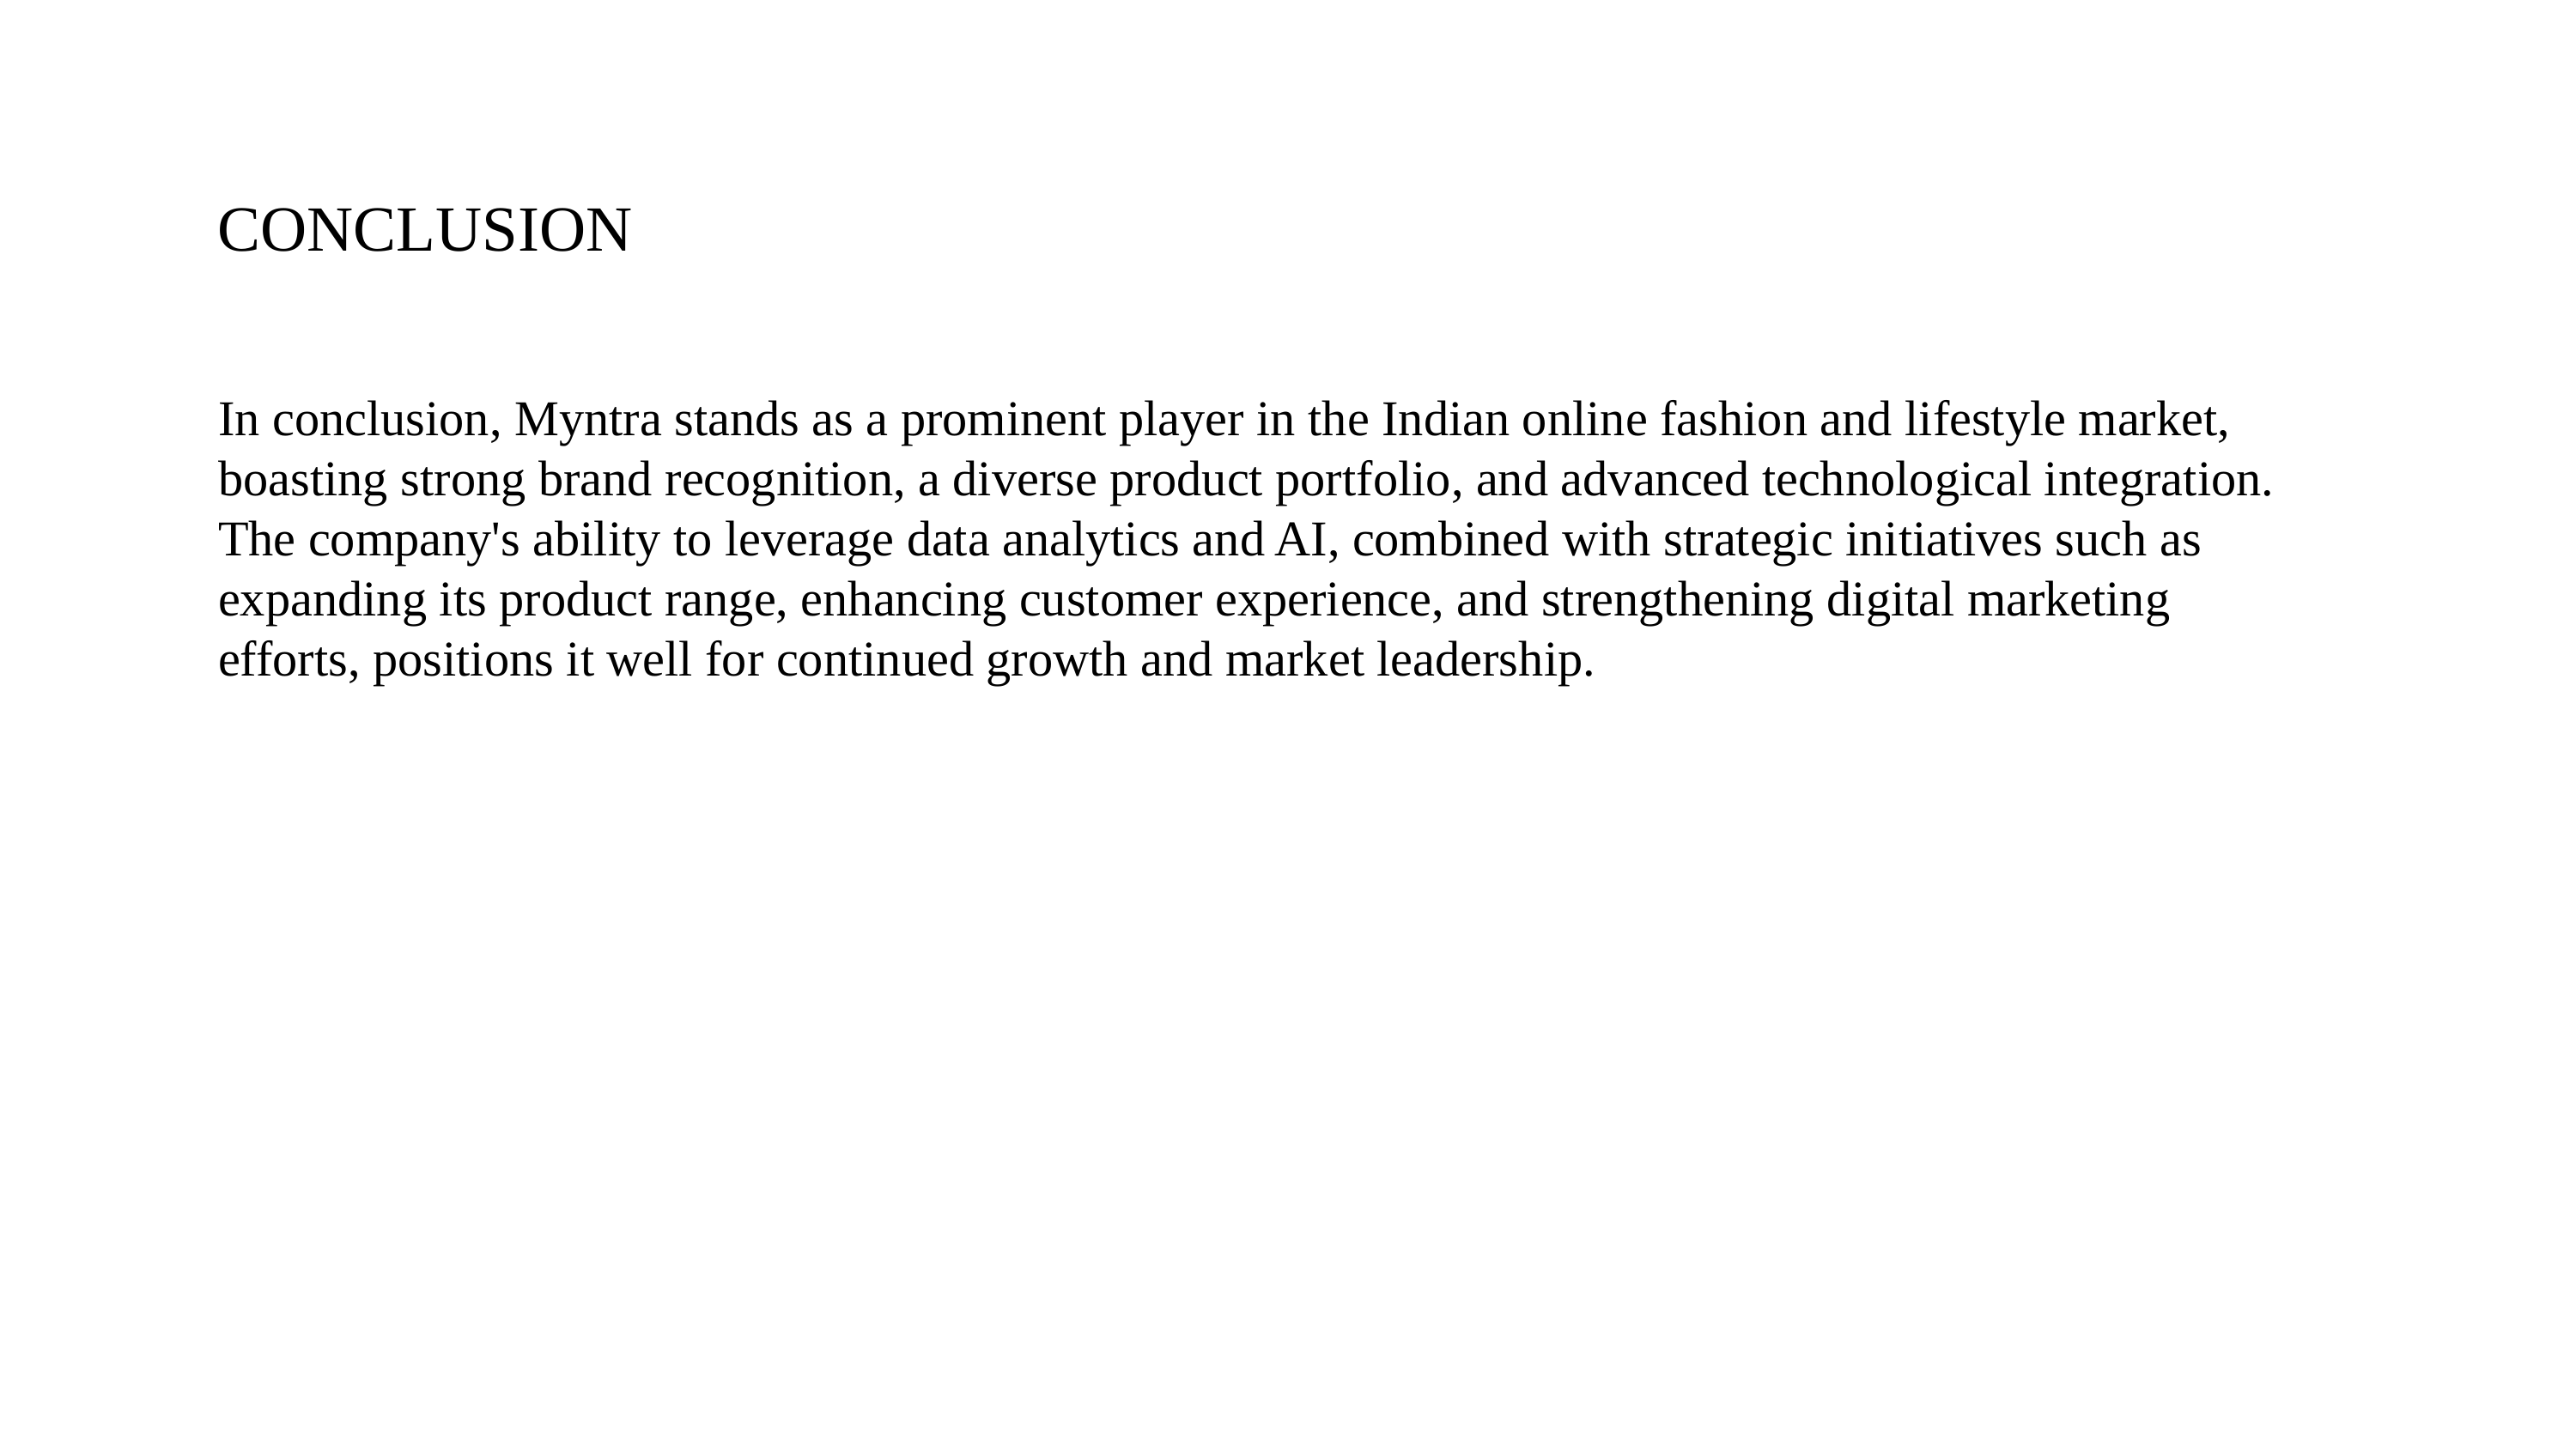

# CONCLUSION
In conclusion, Myntra stands as a prominent player in the Indian online fashion and lifestyle market, boasting strong brand recognition, a diverse product portfolio, and advanced technological integration. The company's ability to leverage data analytics and AI, combined with strategic initiatives such as expanding its product range, enhancing customer experience, and strengthening digital marketing efforts, positions it well for continued growth and market leadership.